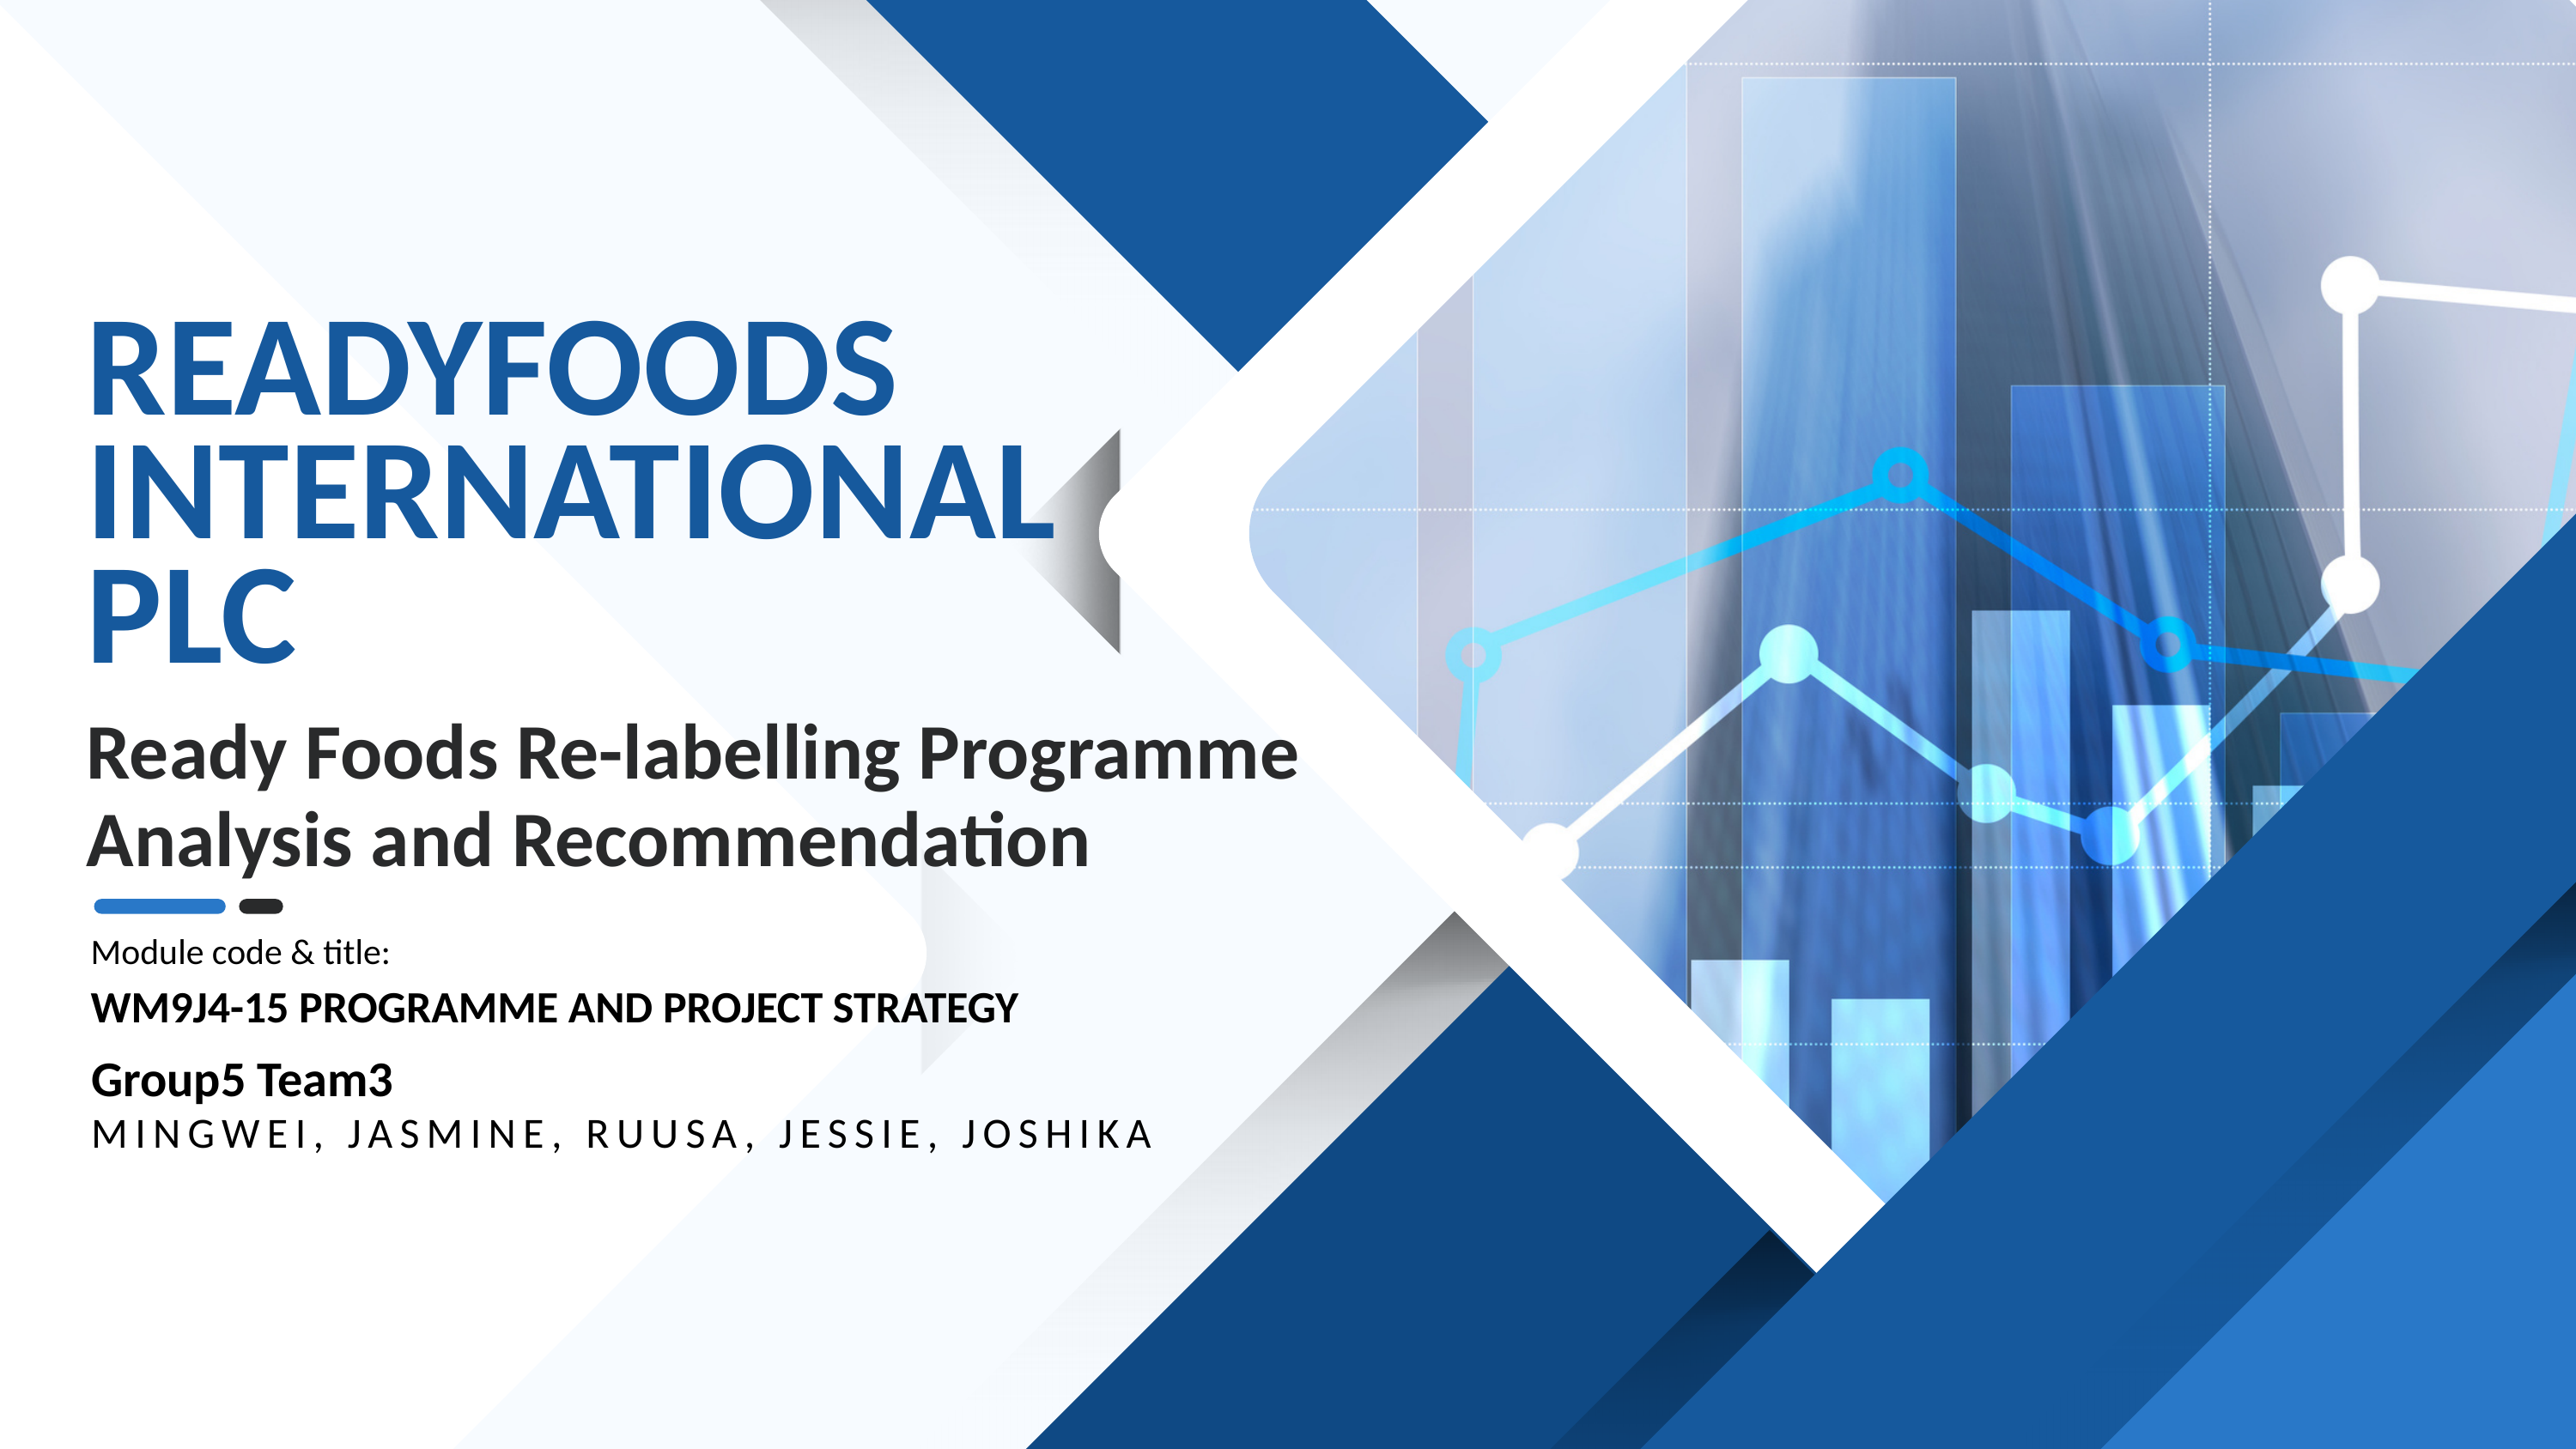

READYFOODS INTERNATIONAL PLC
Ready Foods Re-labelling Programme
Analysis and Recommendation

WM9J4-15 PROGRAMME AND PROJECT STRATEGY
Group5 Team3
MINGWEI, JASMINE, RUUSA, JESSIE, JOSHIKA

Module code & title: